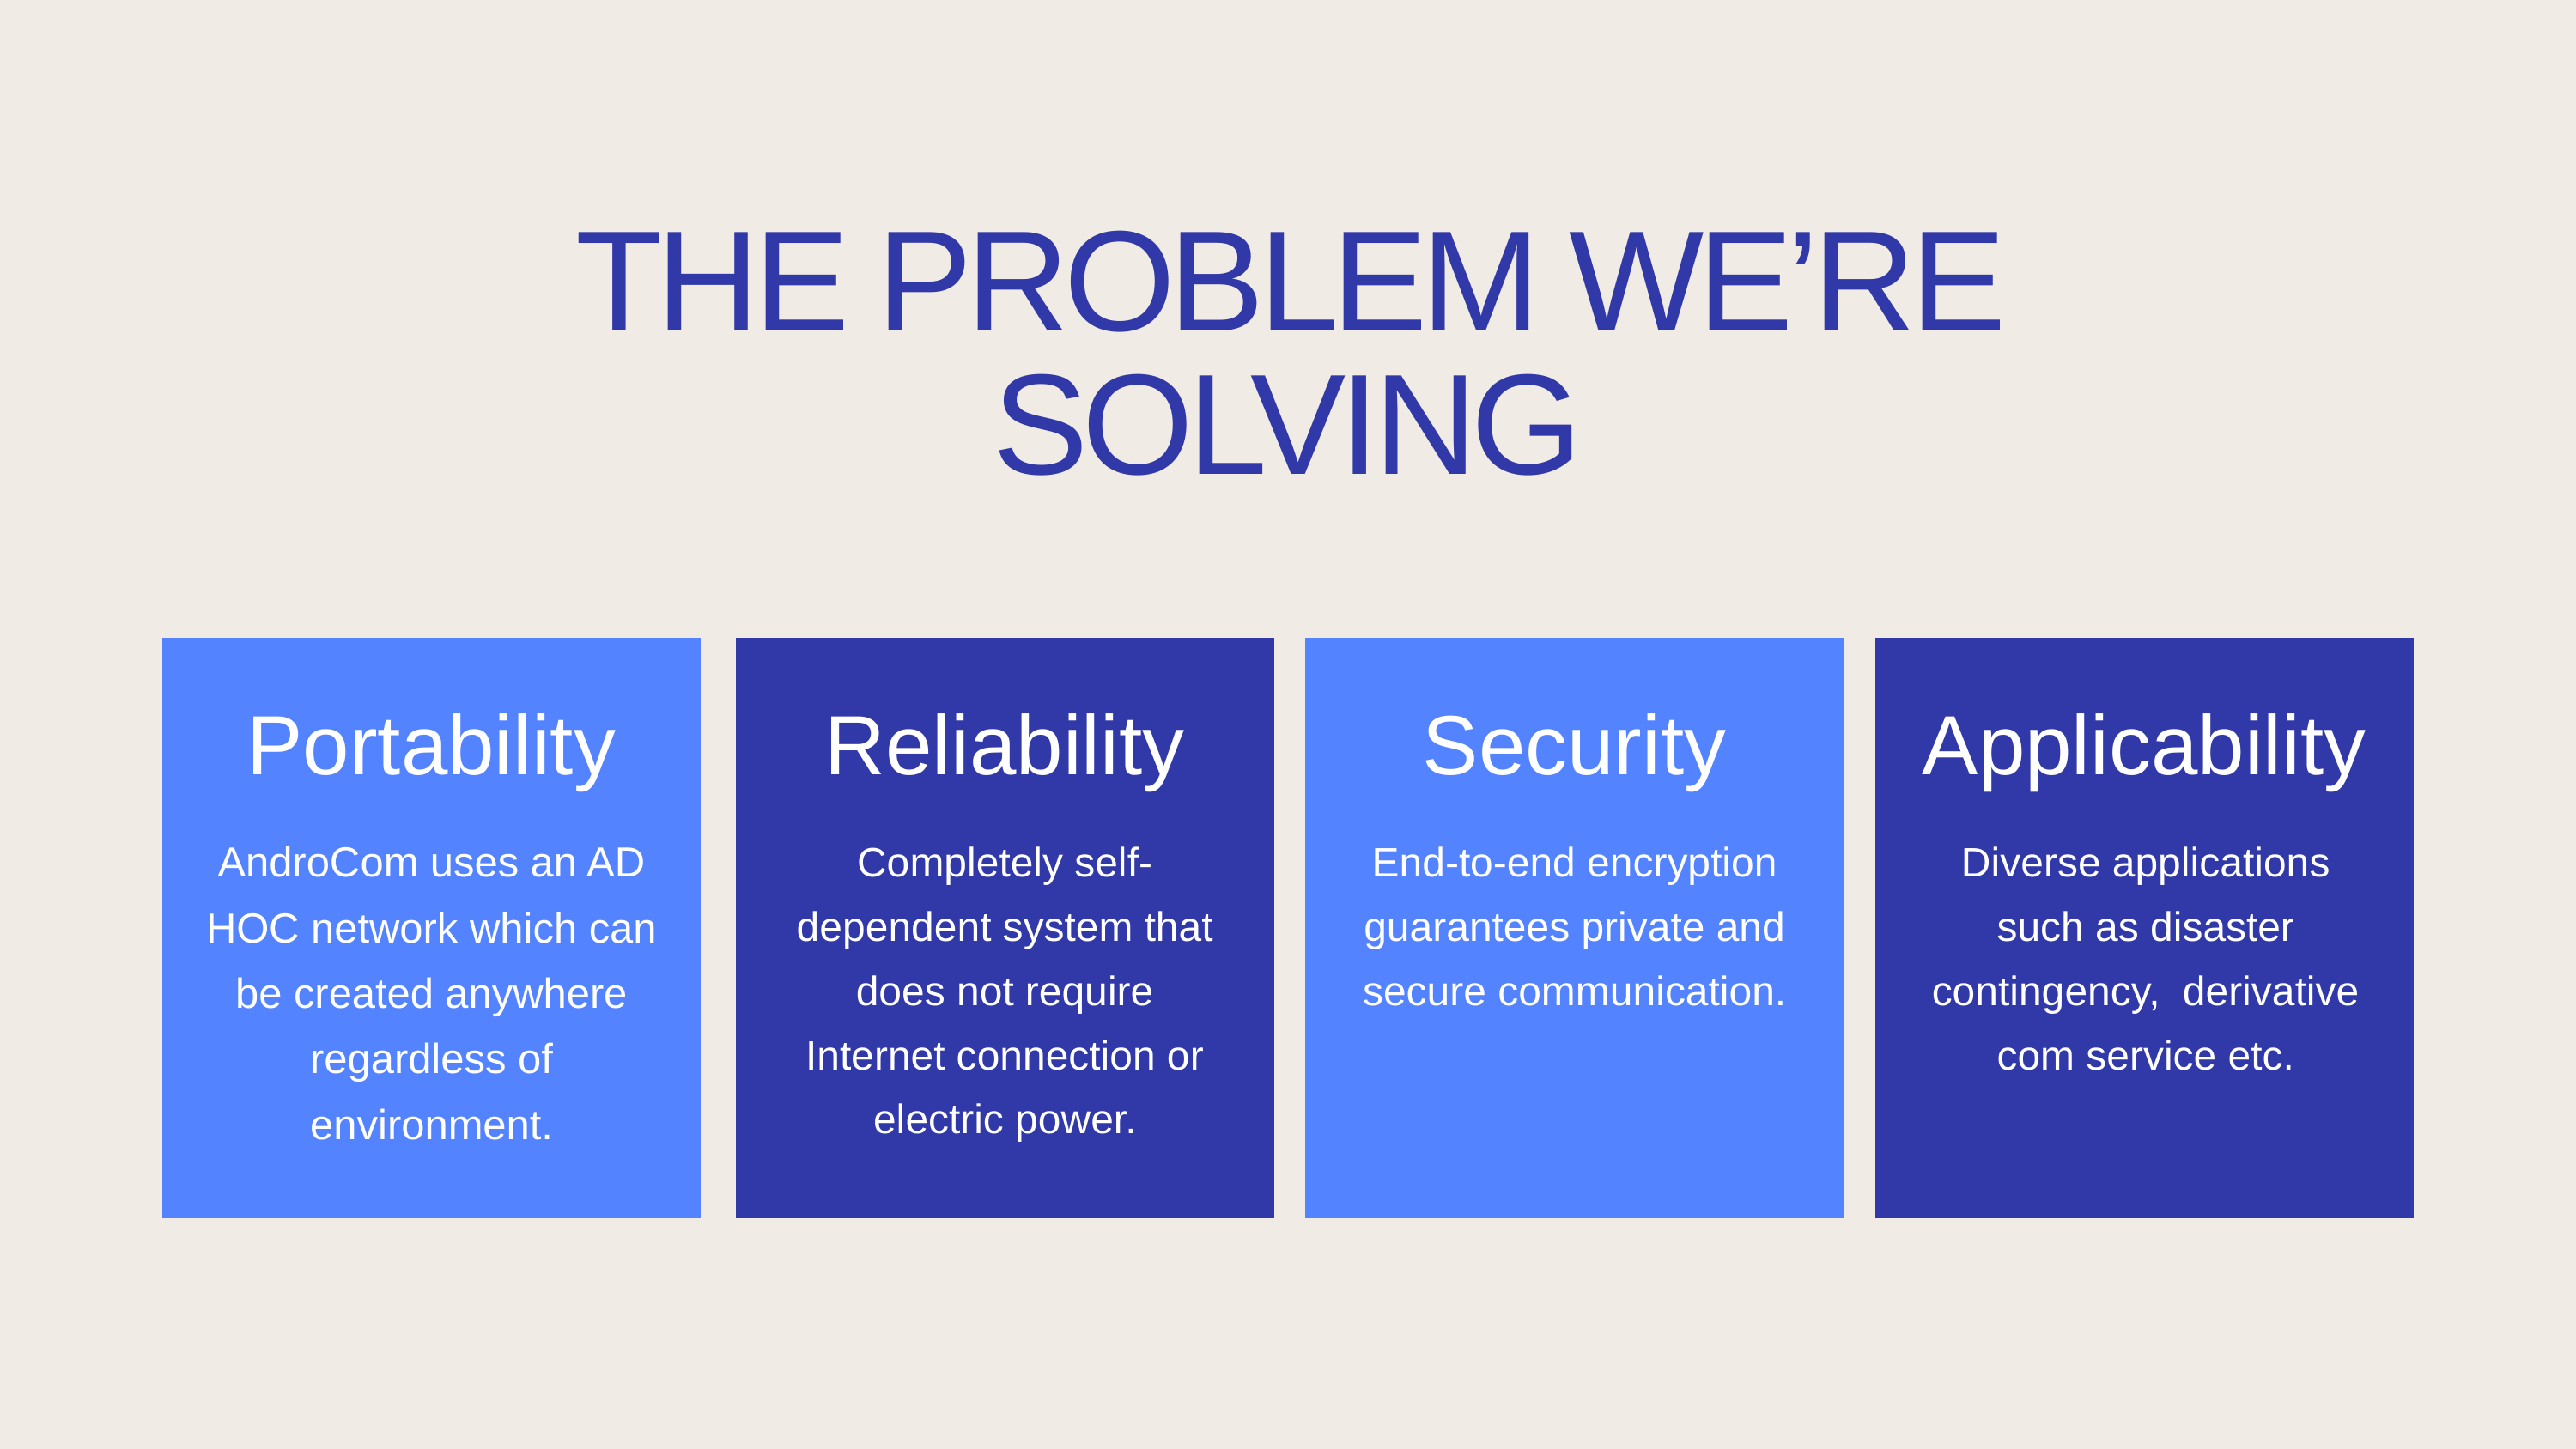

THE PROBLEM WE’RE SOLVING

Portability
Reliability
Security
Applicability
AndroCom uses an AD HOC network which can be created anywhere regardless of environment.
Completely self-dependent system that does not require Internet connection or electric power.
End-to-end encryption guarantees private and secure communication.
Diverse applications such as disaster contingency,  derivative com service etc.